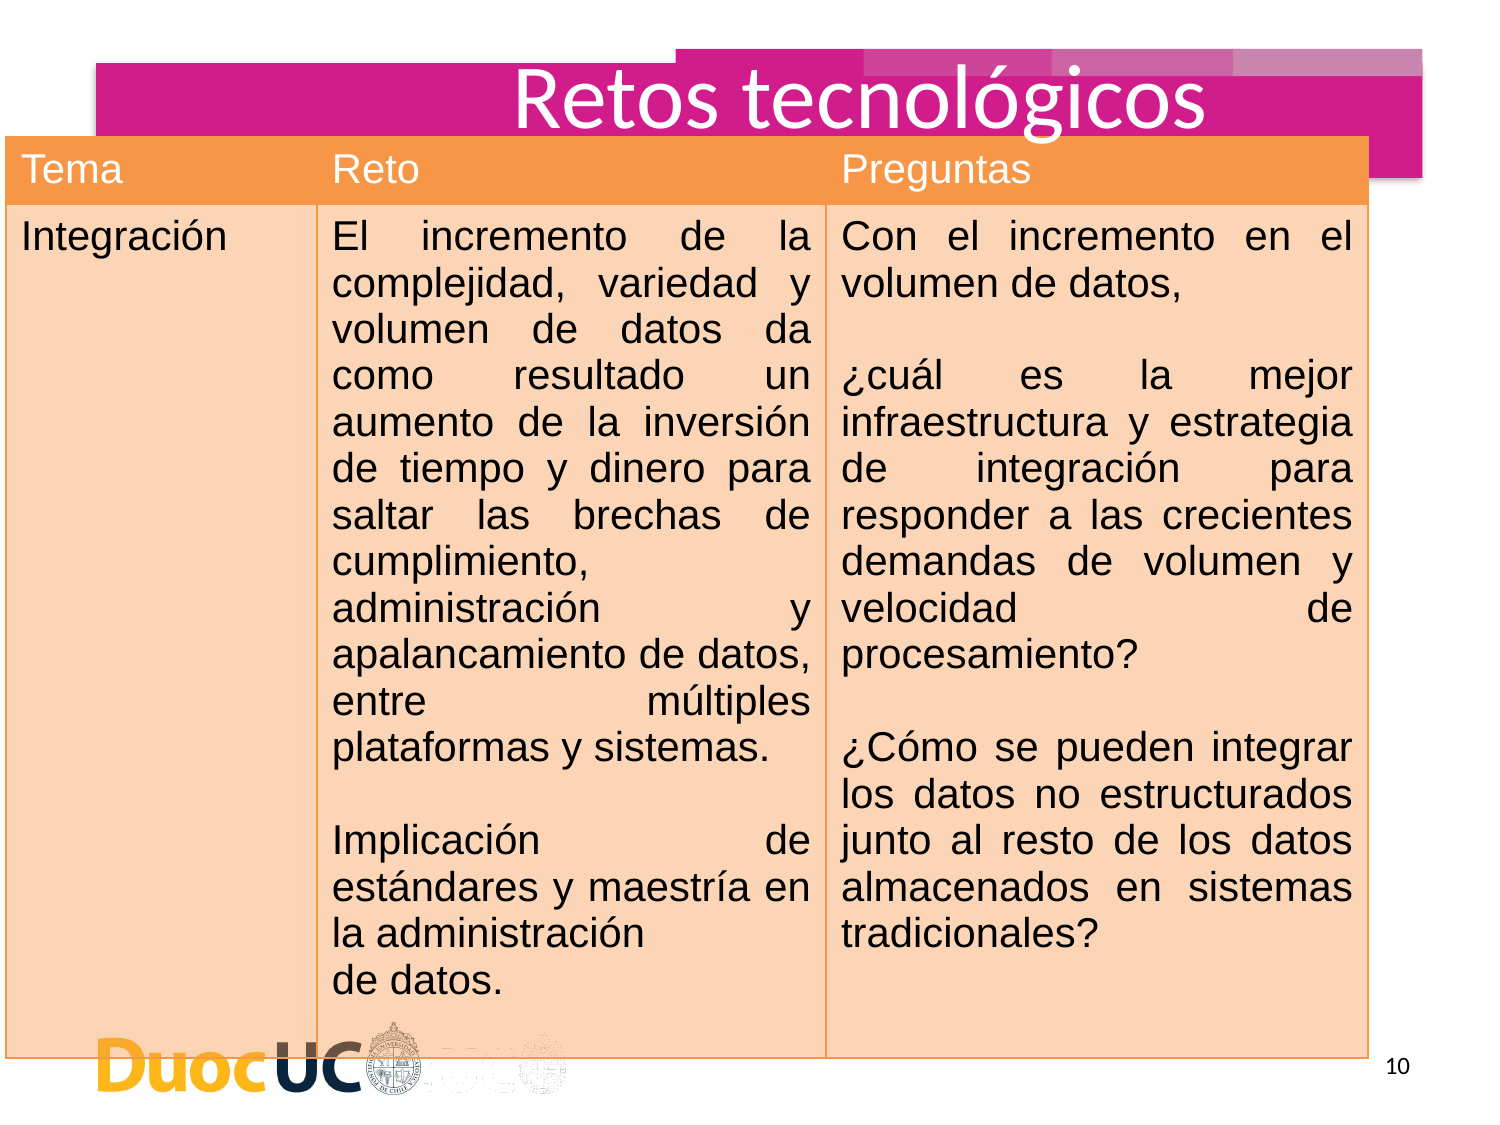

Retos tecnológicos
| Tema | Reto | Preguntas |
| --- | --- | --- |
| Integración | El incremento de la complejidad, variedad y volumen de datos da como resultado un aumento de la inversión de tiempo y dinero para saltar las brechas de cumplimiento, administración y apalancamiento de datos, entre múltiples plataformas y sistemas. Implicación de estándares y maestría en la administración de datos. | Con el incremento en el volumen de datos, ¿cuál es la mejor infraestructura y estrategia de integración para responder a las crecientes demandas de volumen y velocidad de procesamiento? ¿Cómo se pueden integrar los datos no estructurados junto al resto de los datos almacenados en sistemas tradicionales? |
10